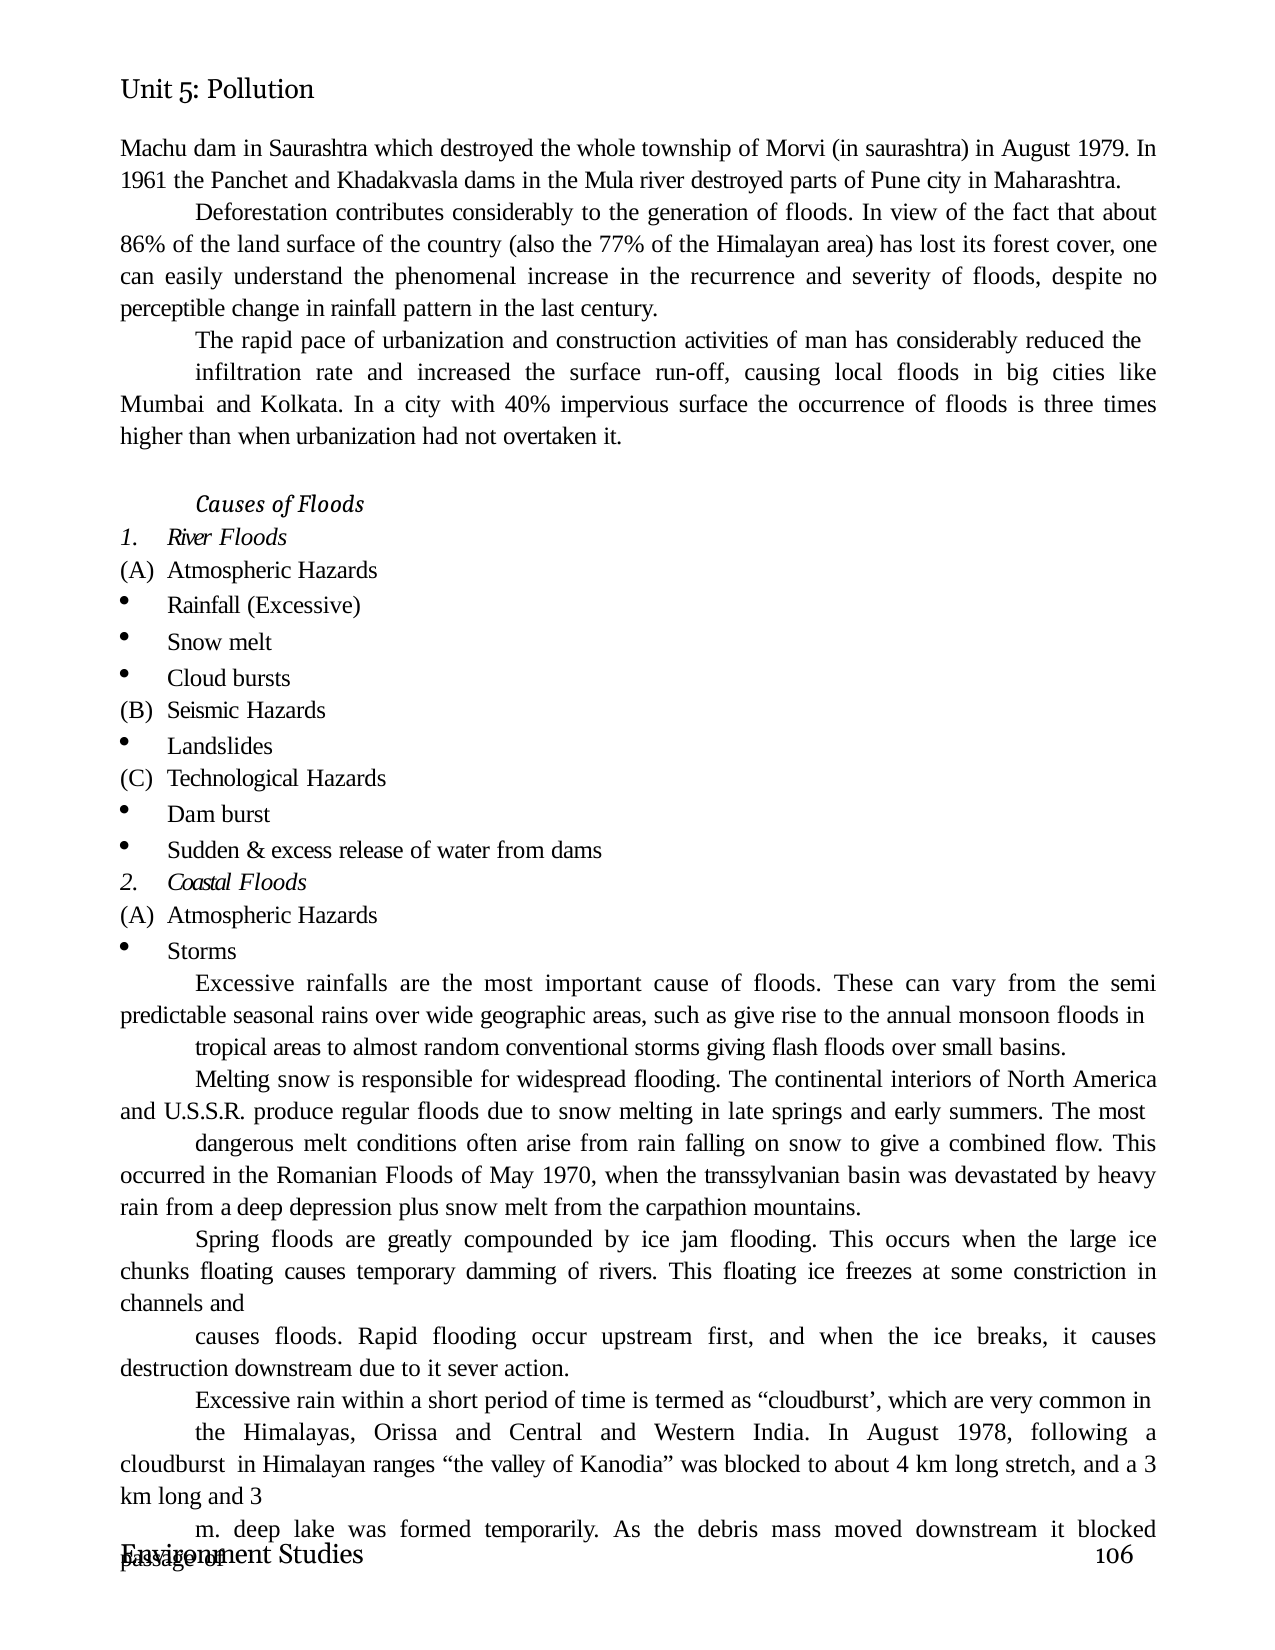

Unit 5: Pollution
Machu dam in Saurashtra which destroyed the whole township of Morvi (in saurashtra) in August 1979. In 1961 the Panchet and Khadakvasla dams in the Mula river destroyed parts of Pune city in Maharashtra.
Deforestation contributes considerably to the generation of floods. In view of the fact that about 86% of the land surface of the country (also the 77% of the Himalayan area) has lost its forest cover, one can easily understand the phenomenal increase in the recurrence and severity of floods, despite no perceptible change in rainfall pattern in the last century.
The rapid pace of urbanization and construction activities of man has considerably reduced the
infiltration rate and increased the surface run-off, causing local floods in big cities like Mumbai and Kolkata. In a city with 40% impervious surface the occurrence of floods is three times higher than when urbanization had not overtaken it.

Causes of Floods
River Floods
Atmospheric Hazards
Rainfall (Excessive)
Snow melt
Cloud bursts
Seismic Hazards
Landslides
Technological Hazards
Dam burst
Sudden & excess release of water from dams
Coastal Floods
Atmospheric Hazards
Storms
Excessive rainfalls are the most important cause of floods. These can vary from the semi predictable seasonal rains over wide geographic areas, such as give rise to the annual monsoon floods in
tropical areas to almost random conventional storms giving flash floods over small basins.
Melting snow is responsible for widespread flooding. The continental interiors of North America and U.S.S.R. produce regular floods due to snow melting in late springs and early summers. The most
dangerous melt conditions often arise from rain falling on snow to give a combined flow. This occurred in the Romanian Floods of May 1970, when the transsylvanian basin was devastated by heavy rain from a deep depression plus snow melt from the carpathion mountains.
Spring floods are greatly compounded by ice jam flooding. This occurs when the large ice chunks floating causes temporary damming of rivers. This floating ice freezes at some constriction in channels and
causes floods. Rapid flooding occur upstream first, and when the ice breaks, it causes destruction downstream due to it sever action.
Excessive rain within a short period of time is termed as “cloudburst’, which are very common in
the Himalayas, Orissa and Central and Western India. In August 1978, following a cloudburst in Himalayan ranges “the valley of Kanodia” was blocked to about 4 km long stretch, and a 3 km long and 3
m. deep lake was formed temporarily. As the debris mass moved downstream it blocked passage of
Environment Studies
106